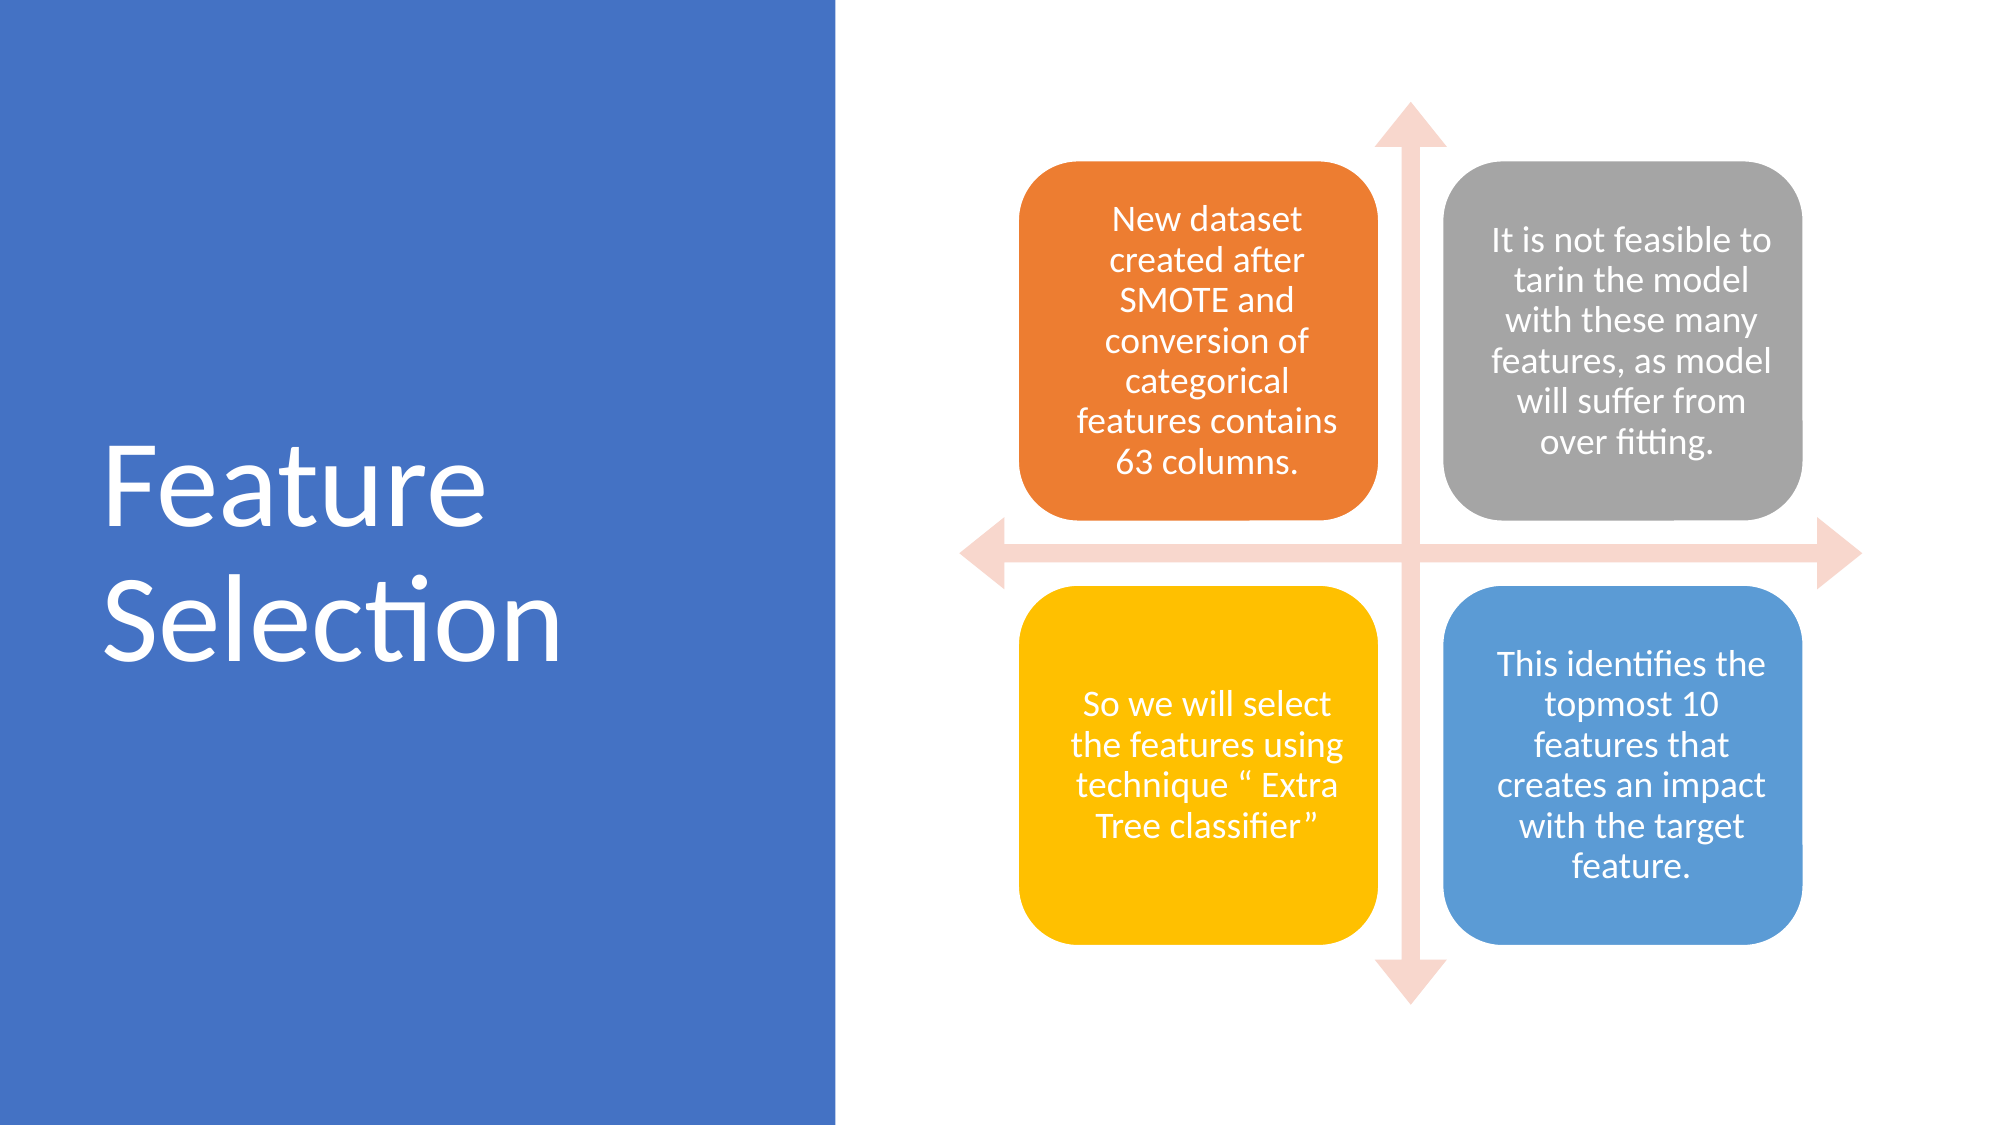

# Feature Selection
New dataset created after SMOTE and conversion of categorical features contains 63 columns.
It is not feasible to tarin the model with these many features, as model will suffer from over fitting.
So we will select the features using technique “ Extra Tree classifier”
This identifies the topmost 10 features that creates an impact with the target feature.